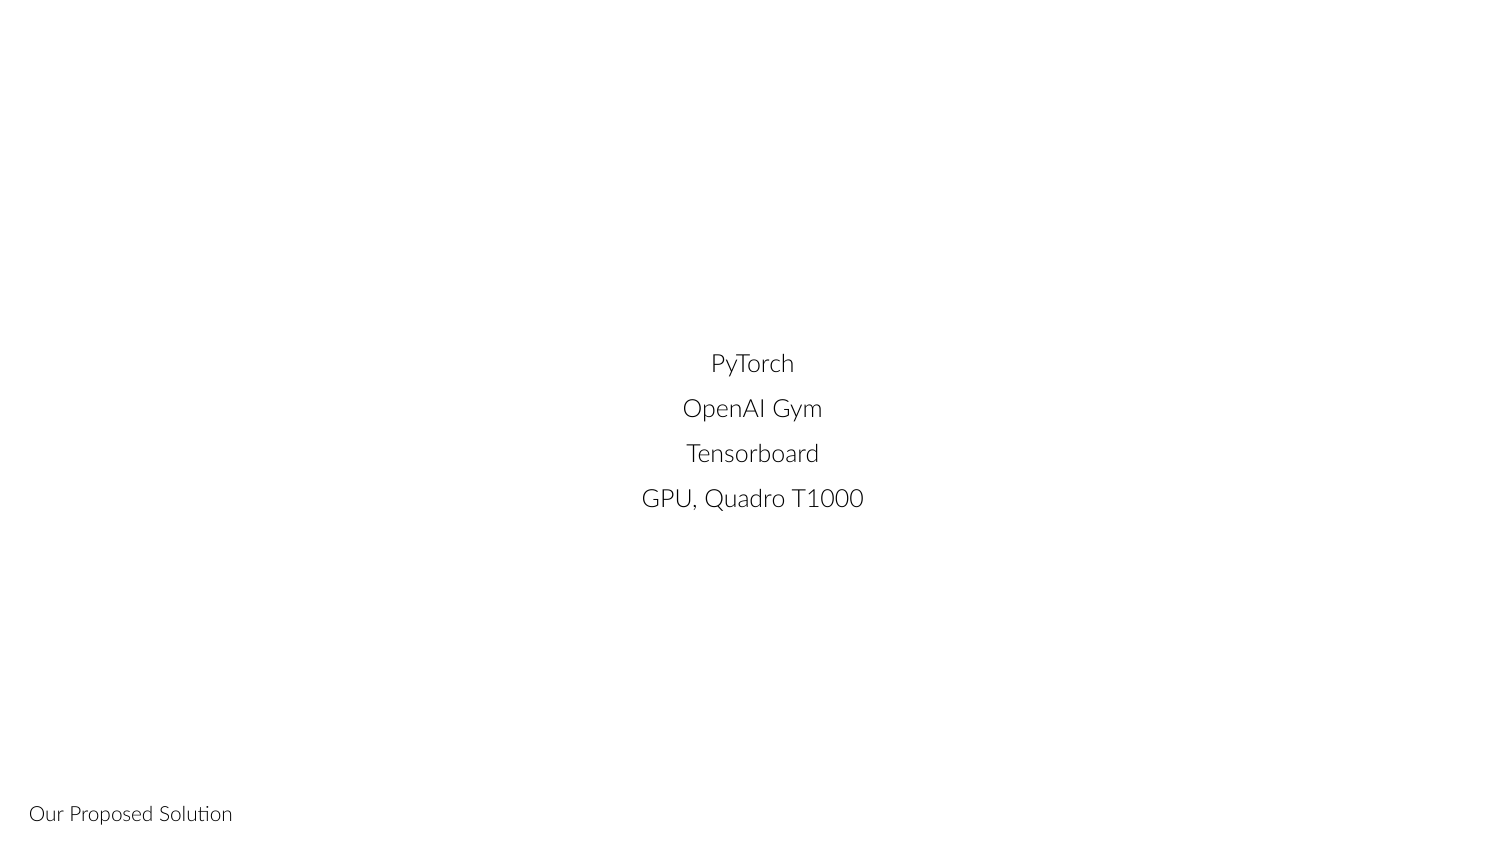

PyTorch
OpenAI Gym
Tensorboard
GPU, Quadro T1000
Our Proposed Solution